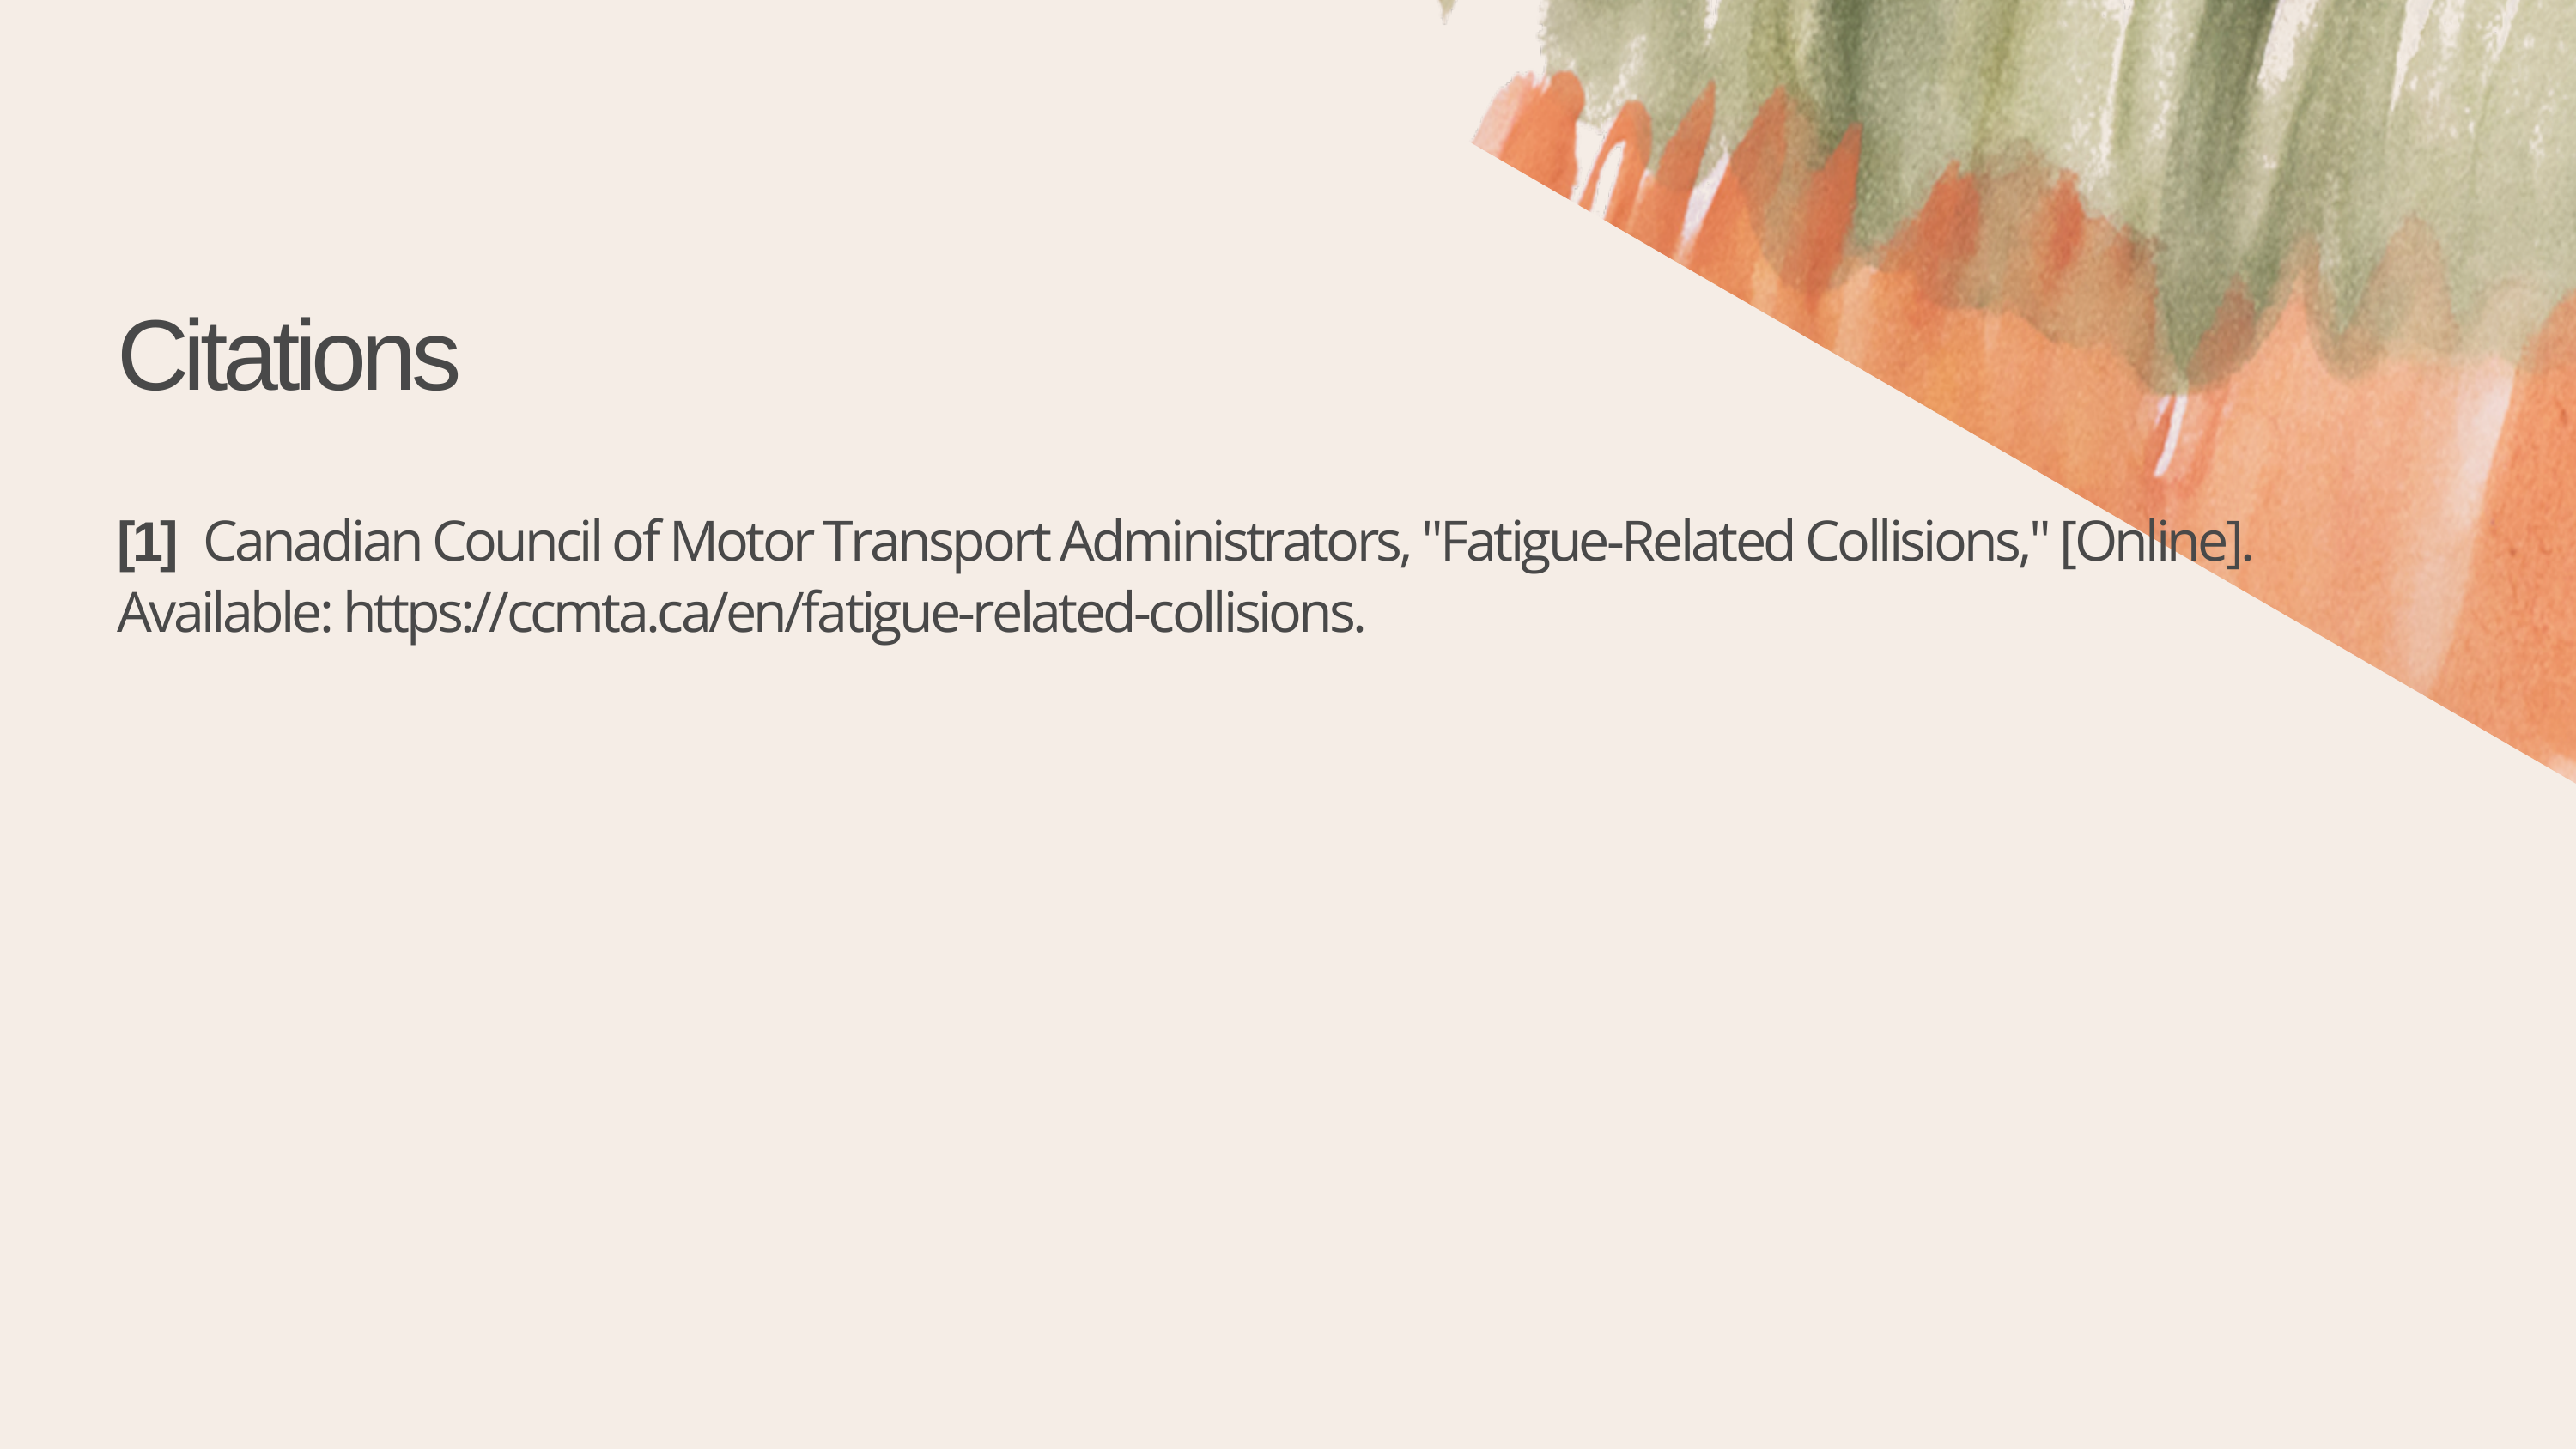

Citations
[1]  Canadian Council of Motor Transport Administrators, "Fatigue-Related Collisions," [Online]. Available: https://ccmta.ca/en/fatigue-related-collisions.